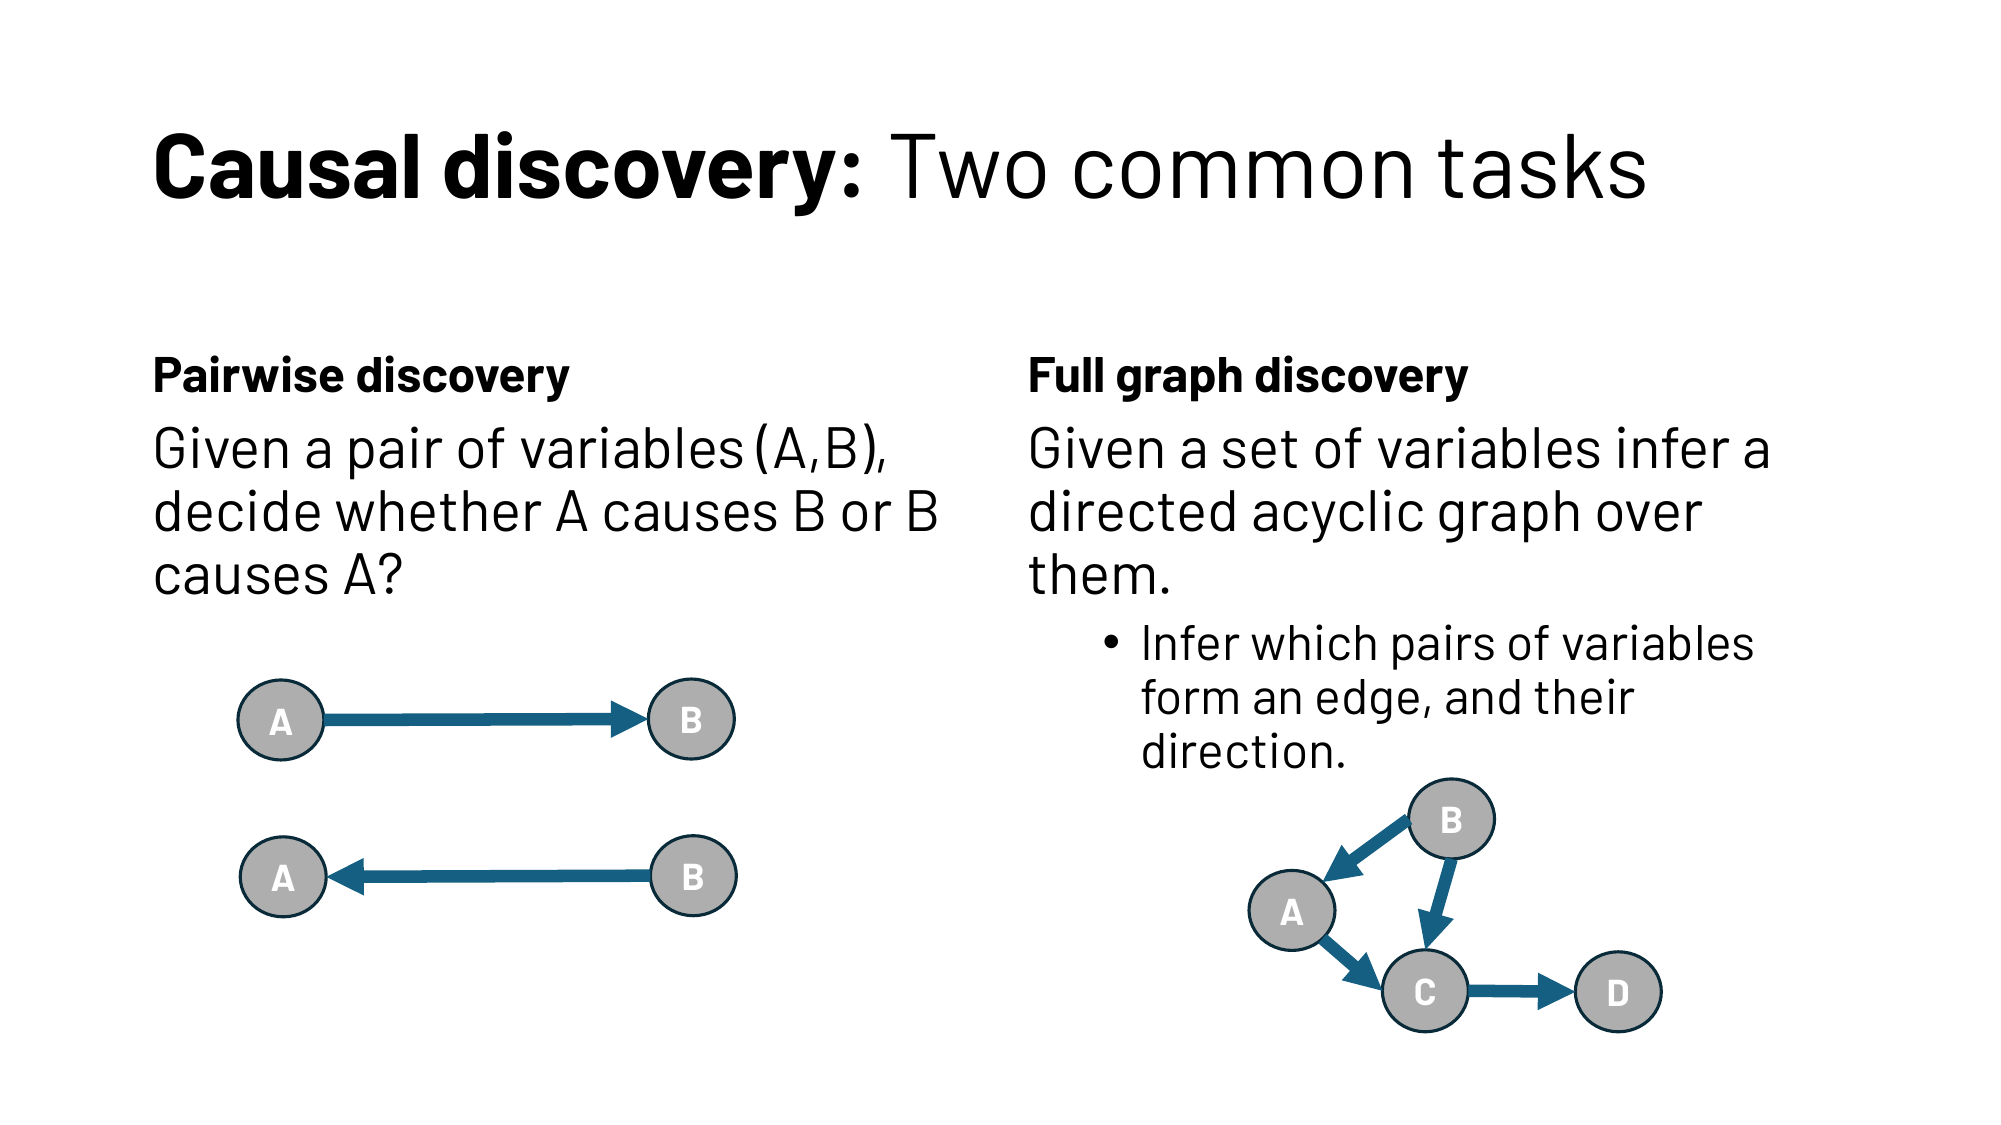

# Causal discovery: Two common tasks
Pairwise discovery
Full graph discovery
Given a pair of variables (A,B), decide whether A causes B or B causes A?
Given a set of variables infer a directed acyclic graph over them.
Infer which pairs of variables form an edge, and their direction.

B
A
B
B
A
A
C
D